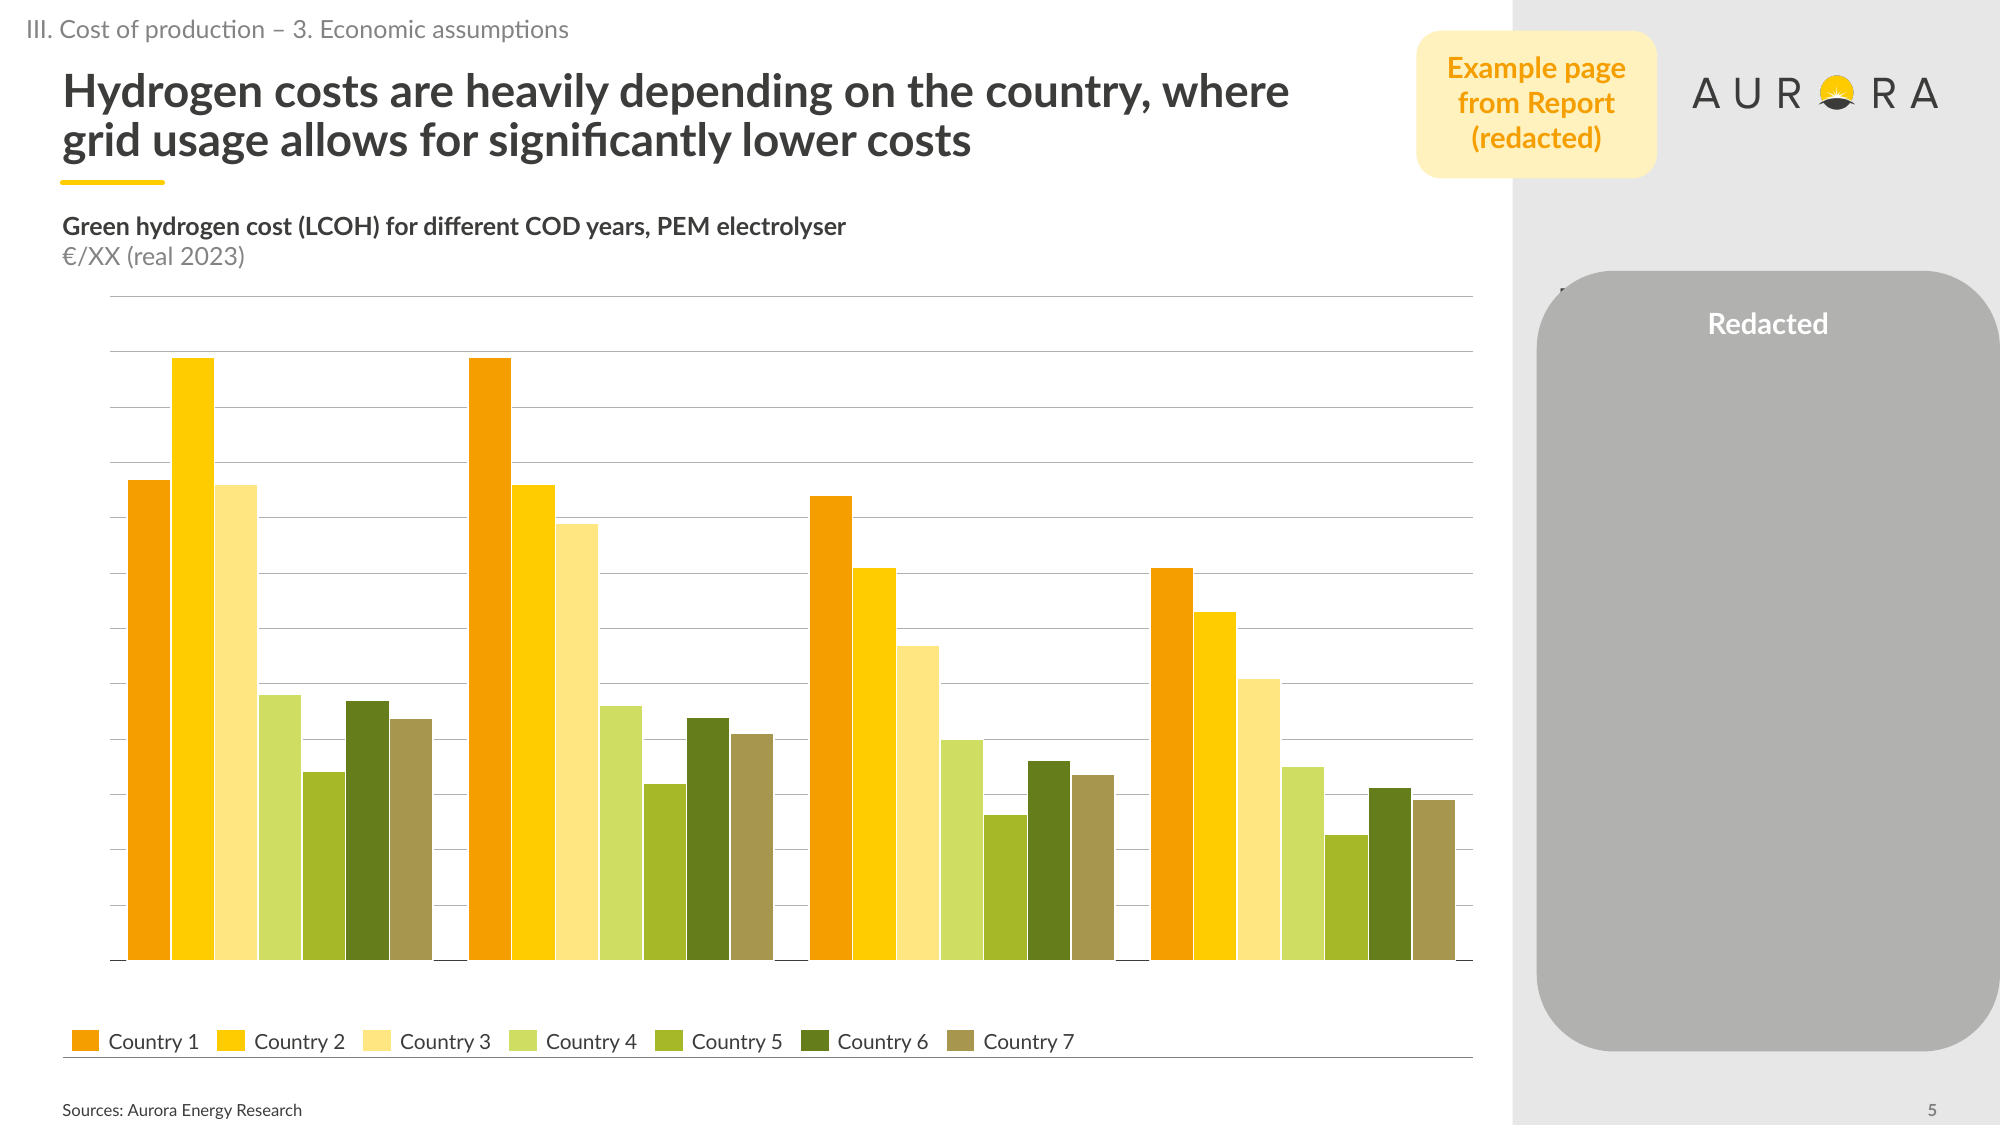

III. Cost of production – 3. Economic assumptions
Example page from Report (redacted)
# Hydrogen costs are heavily depending on the country, where grid usage allows for significantly lower costs

Green hydrogen cost (LCOH) for different COD years, PEM electrolyser
€/XX (real 2023)
Redacted
For all countries, the electrolyser has a ratio of 2:1 between power source and electrolyser with an optimal mix of renewable capacities.
For all European countries, the PPA-based LCOH is used, as the plant is assumed to be close to an industrial site or CO2 source, which does not allow for co-location of renewables.
Brazil, Australia and Qatar are assumed to use co-location of the electrolyser with renewables for the hydrogen production.

### Chart

| Category |  |  |  |  |  |  |  |
|---|---|---|---|---|---|---|---|
Country 1
Country 2
Country 3
Country 4
Country 5
Country 6
Country 7

Sources: Aurora Energy Research